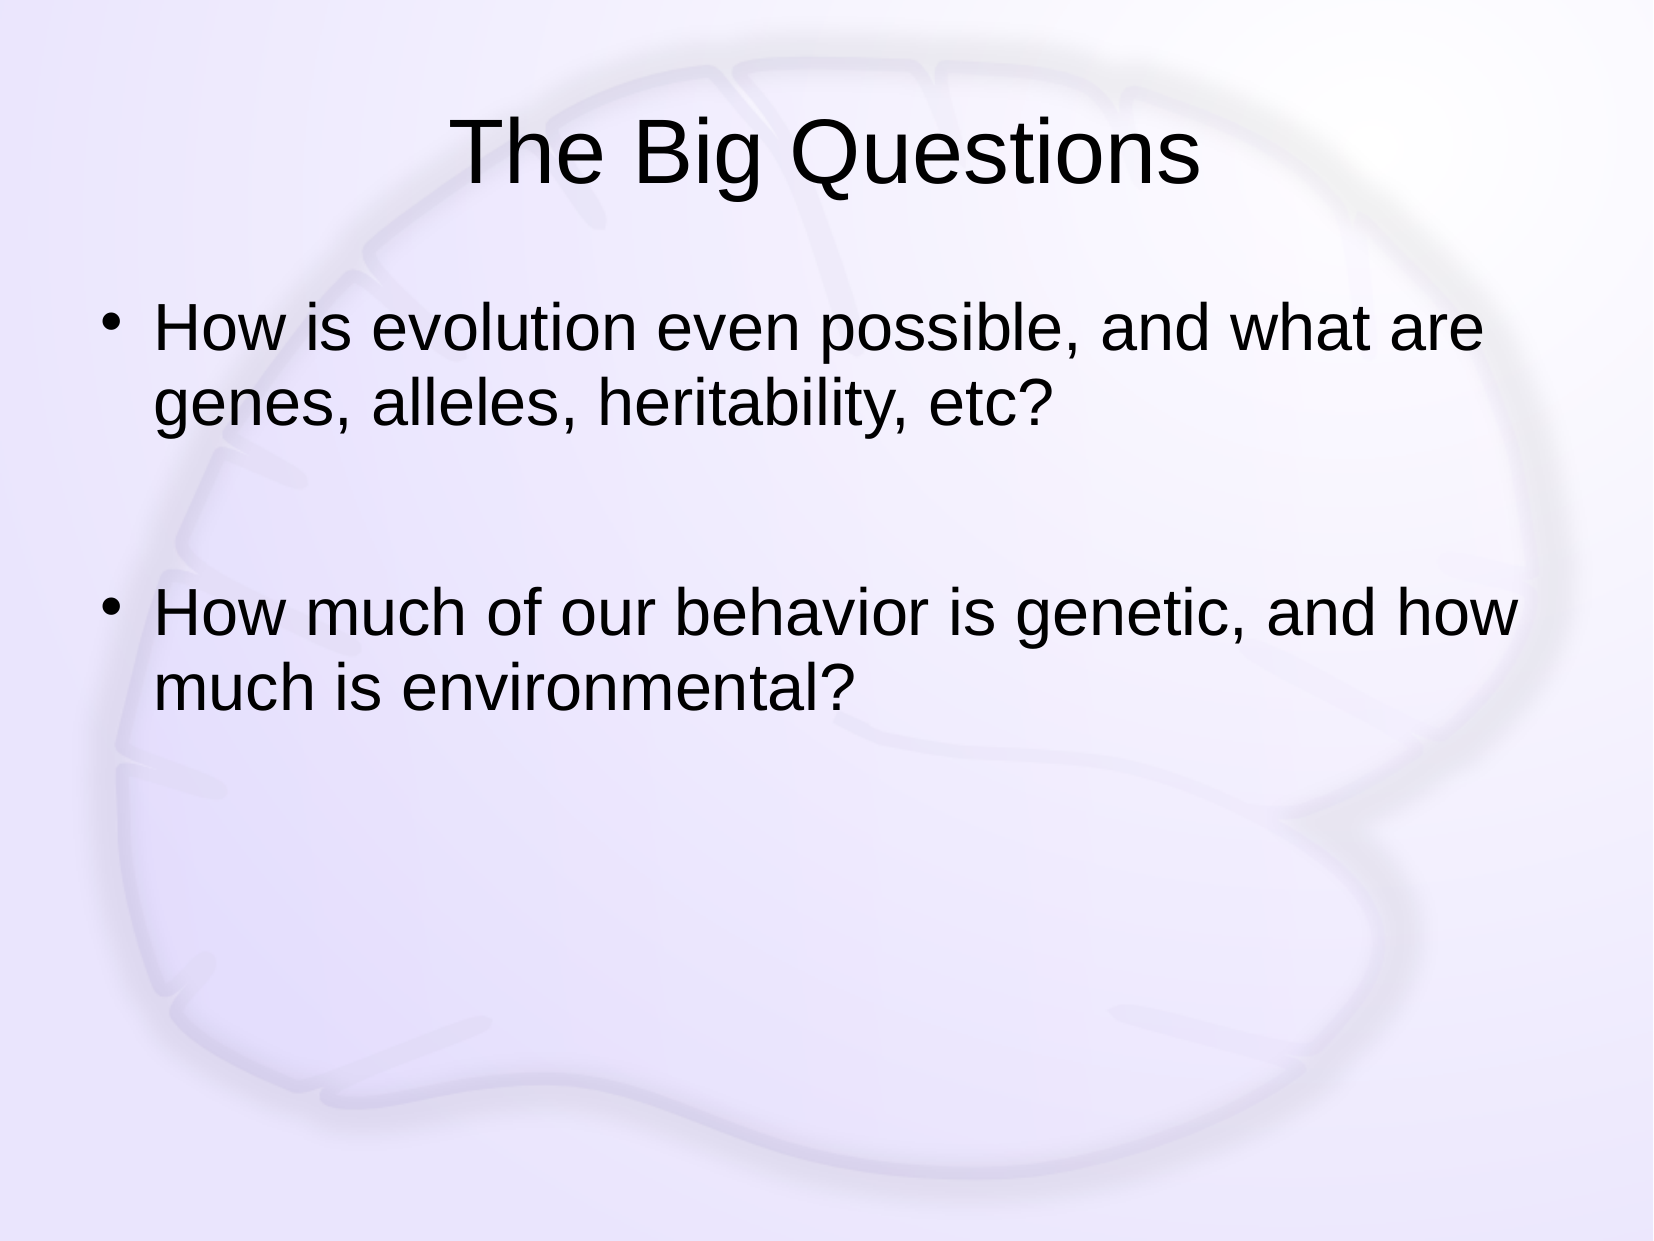

# The Big Questions
How is evolution even possible, and what are genes, alleles, heritability, etc?

How much of our behavior is genetic, and how much is environmental?